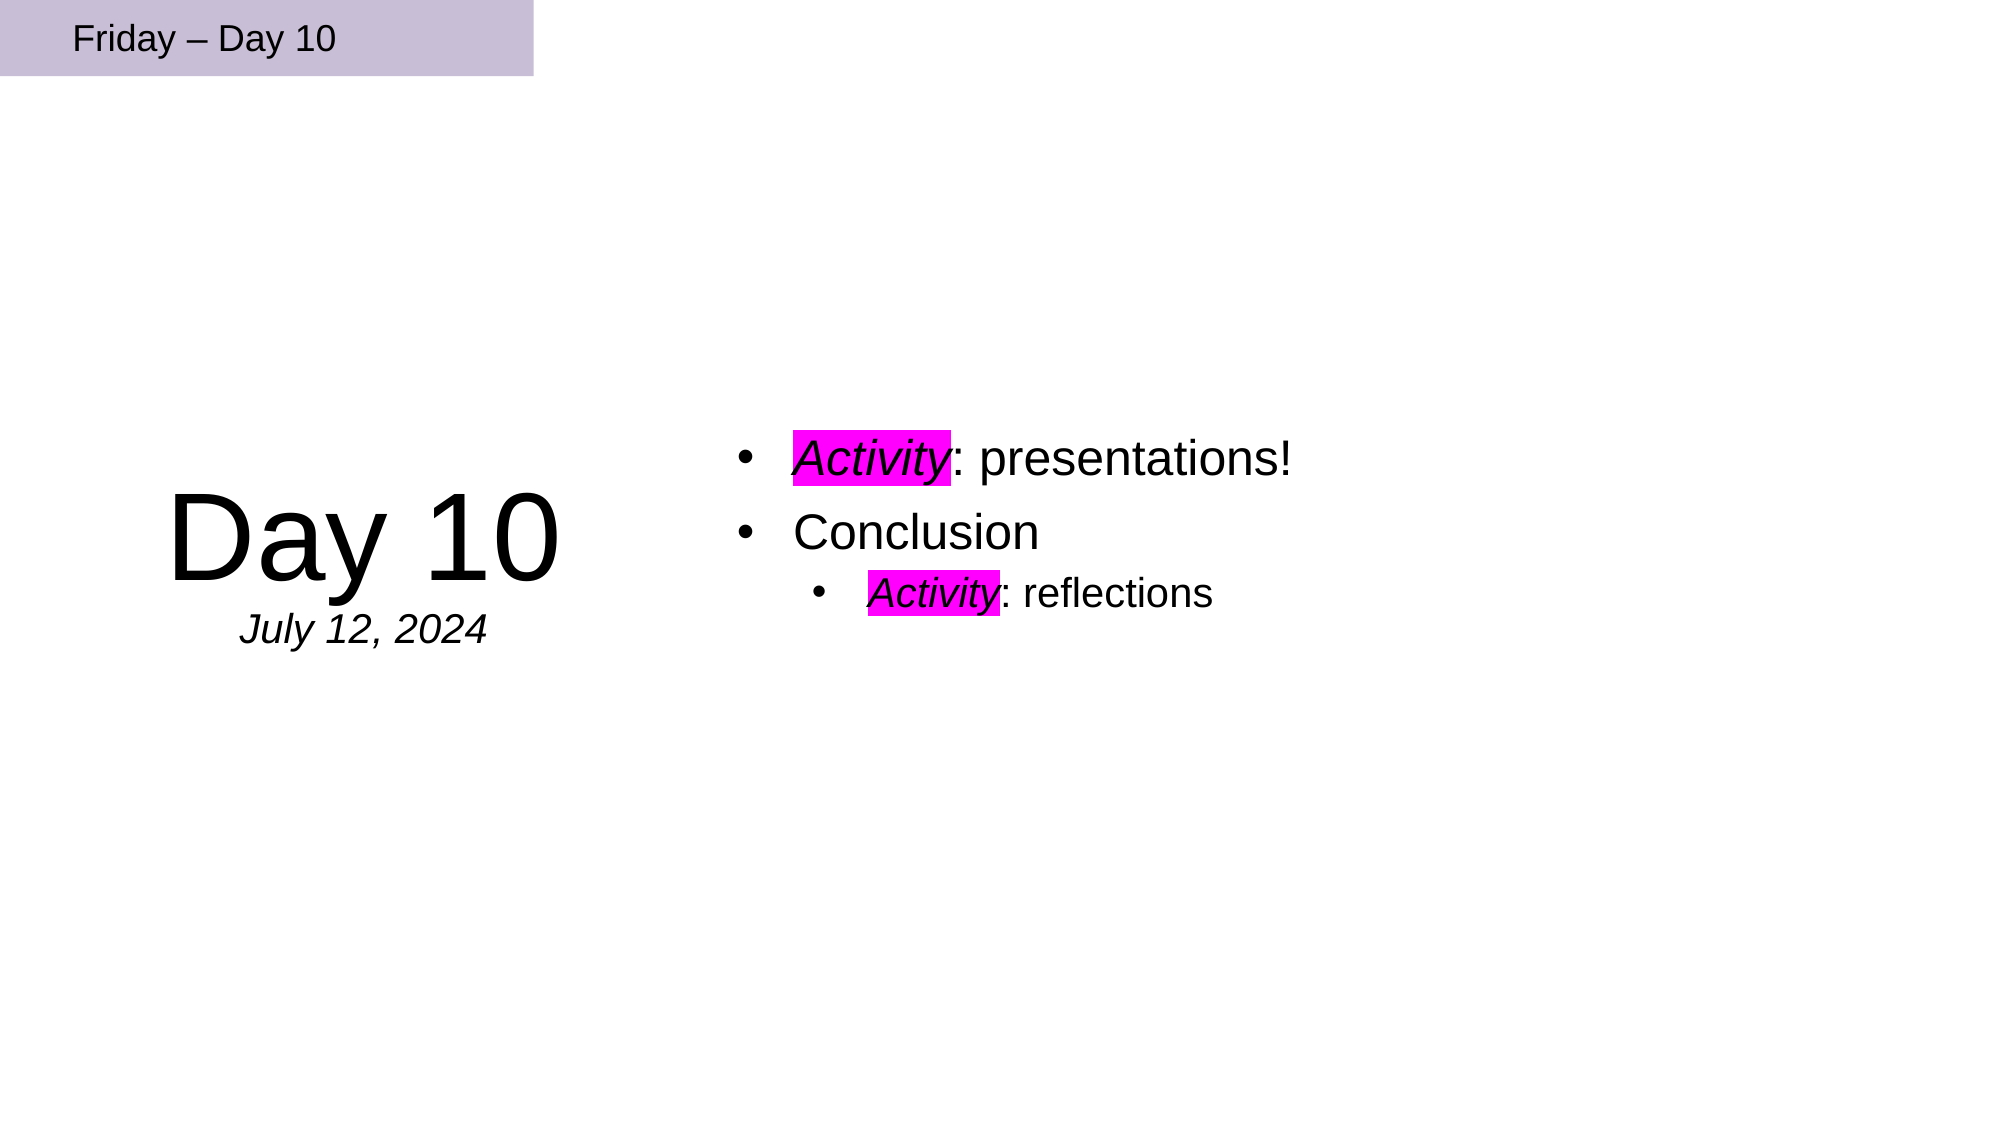

Friday – Day 10
Activity: presentations!
Conclusion
Activity: reflections
# Day 10 July 12, 2024